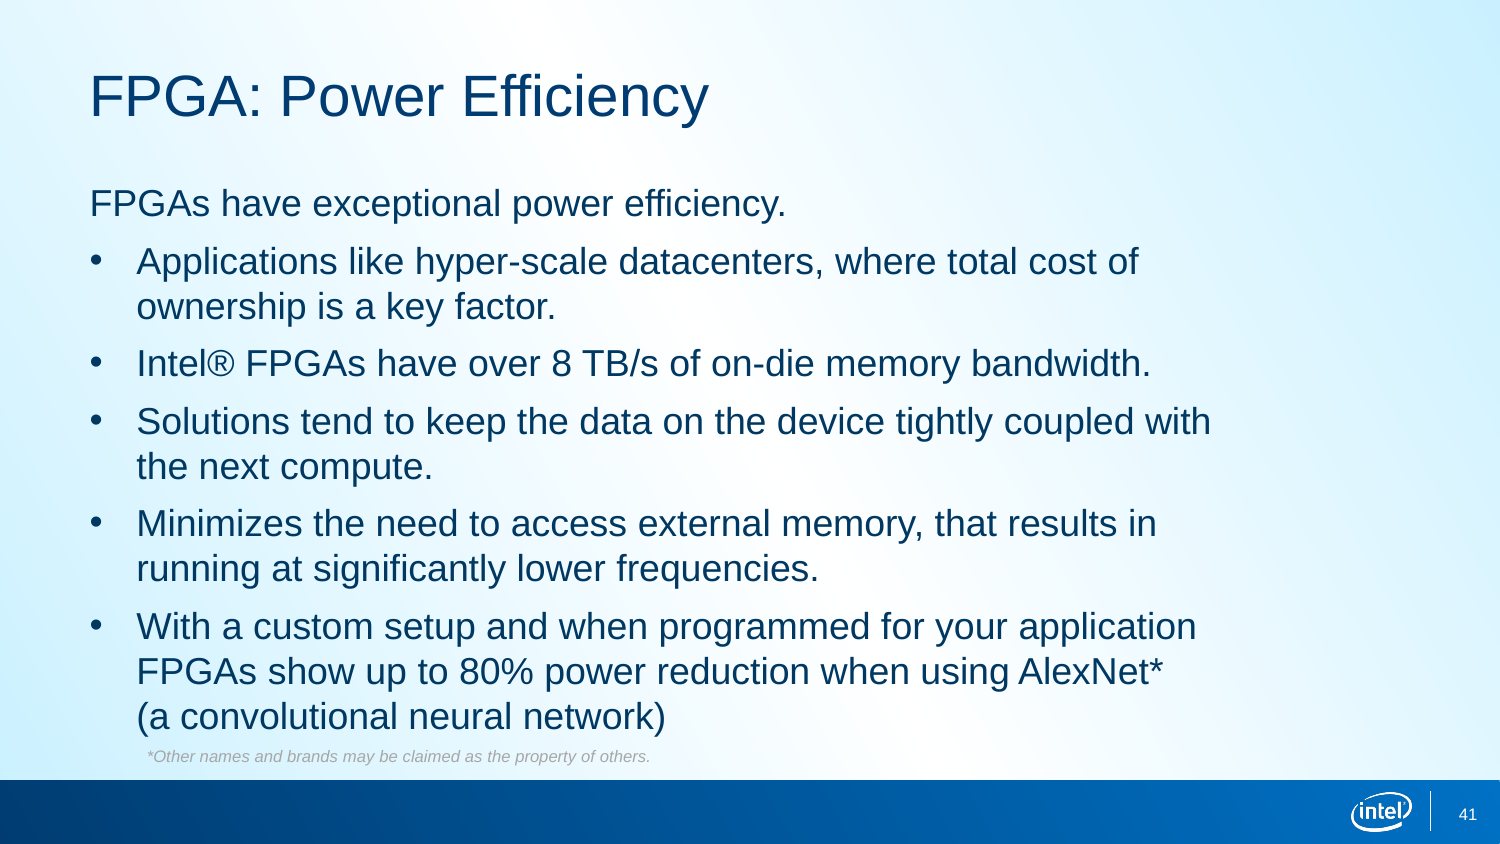

FPGA: Power Efficiency
FPGAs have exceptional power efficiency.
Applications like hyper-scale datacenters, where total cost of ownership is a key factor.
Intel® FPGAs have over 8 TB/s of on-die memory bandwidth.
Solutions tend to keep the data on the device tightly coupled with the next compute.
Minimizes the need to access external memory, that results in running at significantly lower frequencies.
With a custom setup and when programmed for your application FPGAs show up to 80% power reduction when using AlexNet*
(a convolutional neural network)
*Other names and brands may be claimed as the property of others.
41